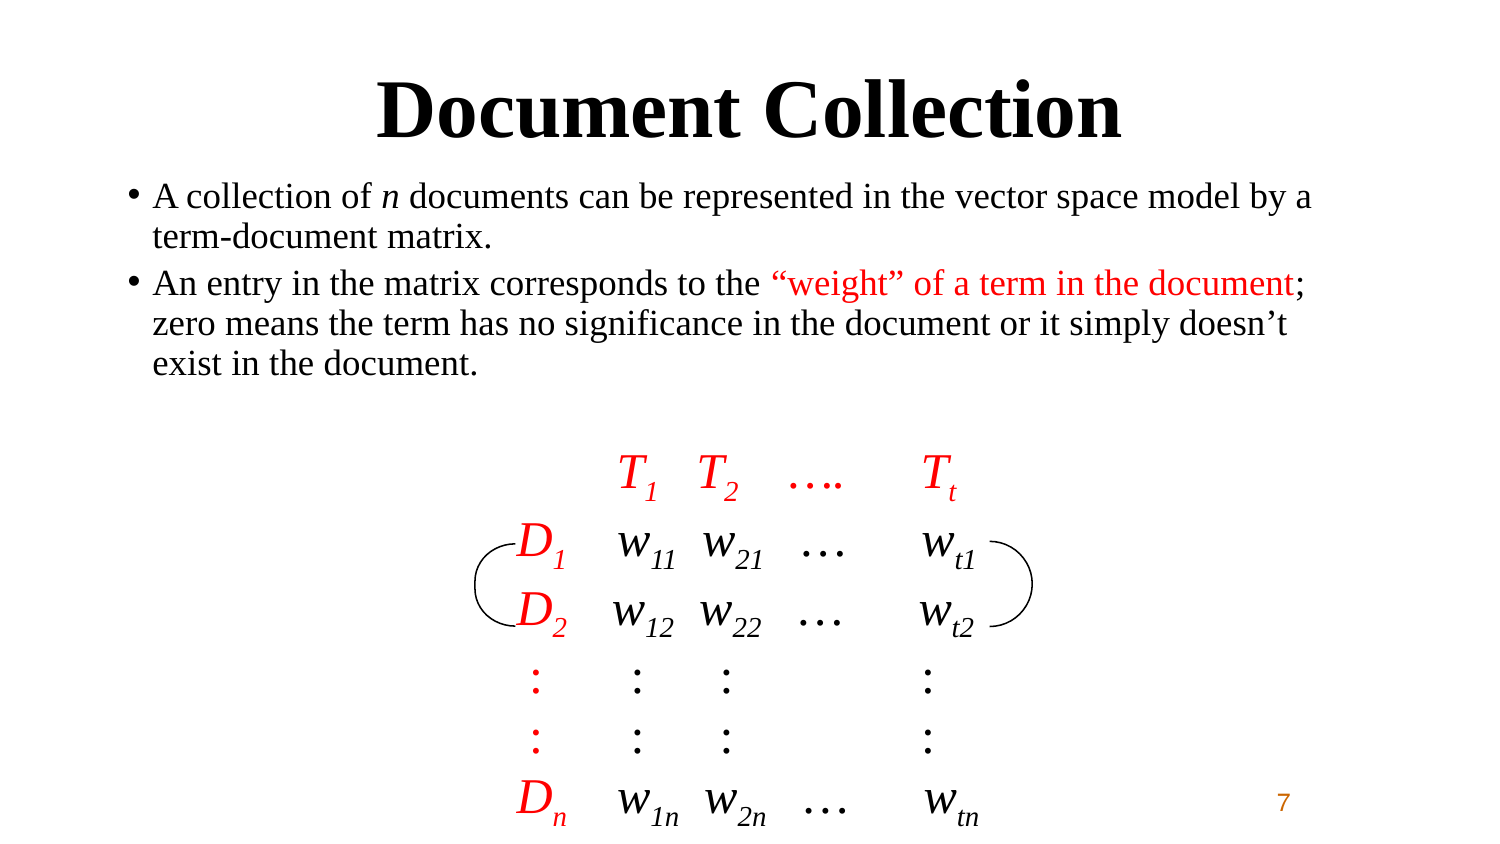

# Document Collection
A collection of n documents can be represented in the vector space model by a term-document matrix.
An entry in the matrix corresponds to the “weight” of a term in the document; zero means the term has no significance in the document or it simply doesn’t exist in the document.
        T1   T2    ….      Tt
D1    w11  w21   …      wt1
D2    w12  w22   …      wt2
 :       :      :               :
 :       :      :               :
Dn    w1n  w2n   …      wtn

7